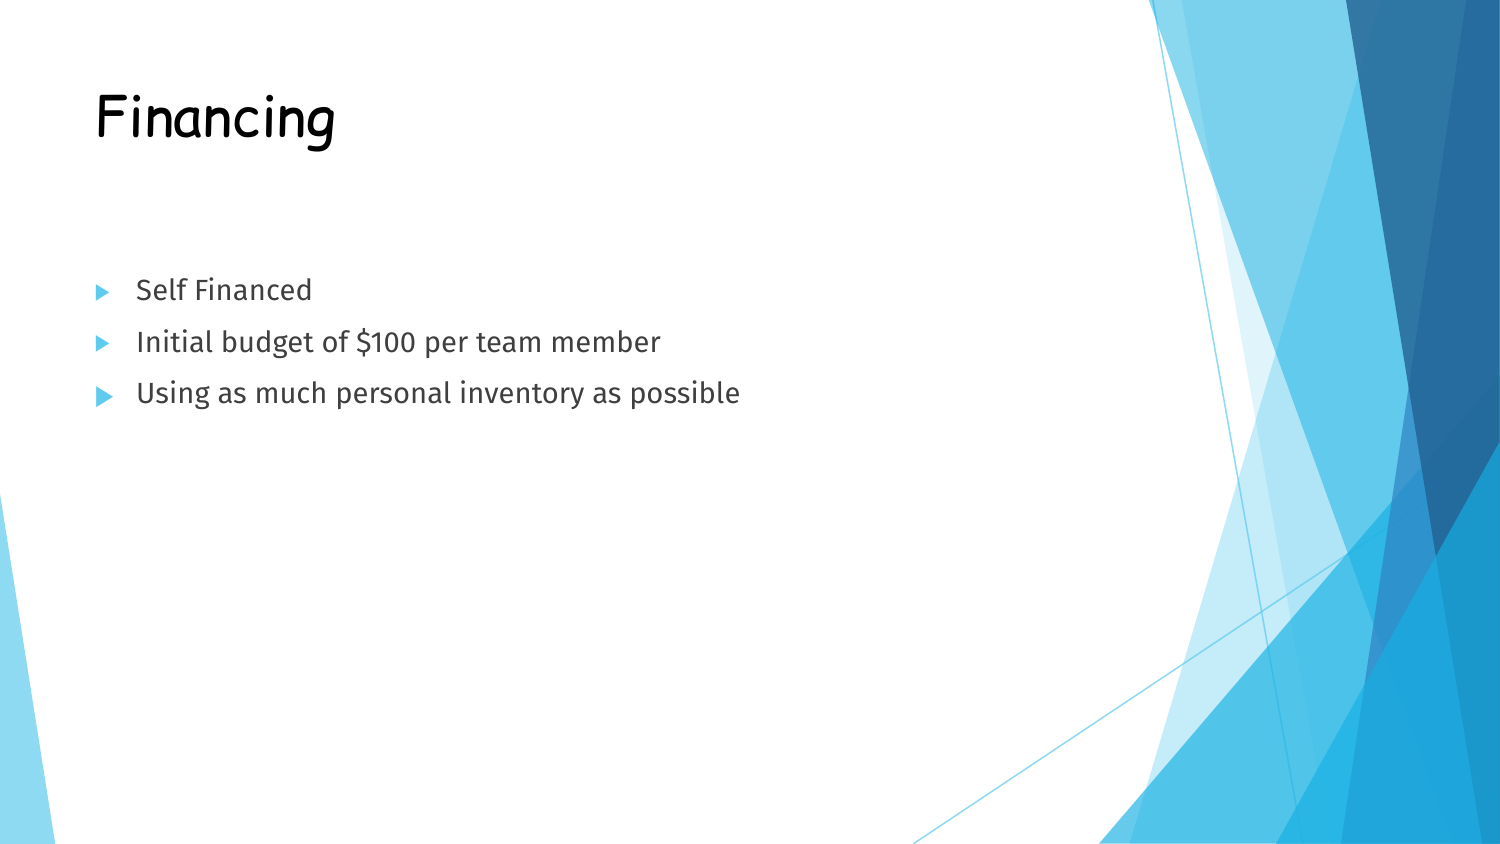

# Financing
Self Financed
Initial budget of $100 per team member
Using as much personal inventory as possible